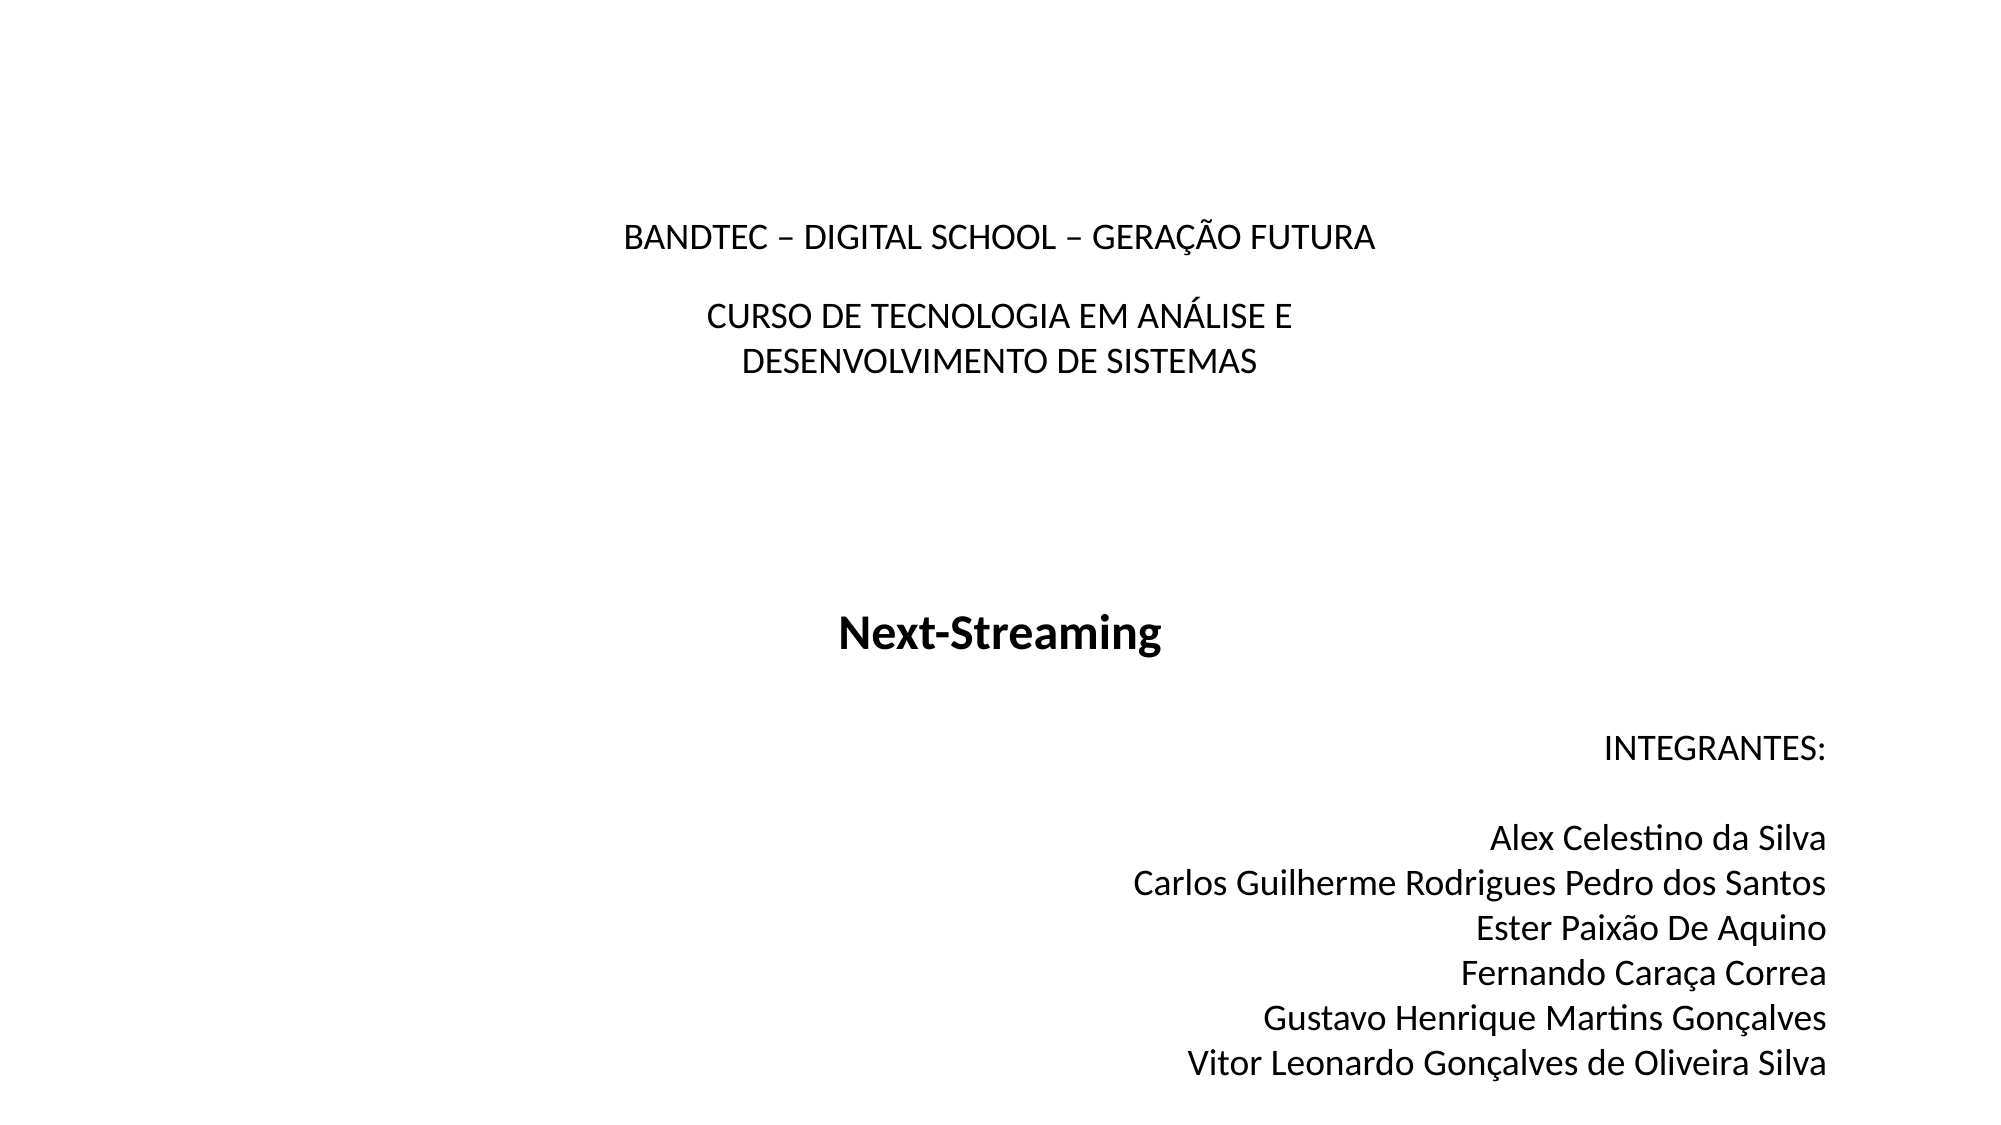

BANDTEC – DIGITAL SCHOOL – GERAÇÃO FUTURA
CURSO DE TECNOLOGIA EM ANÁLISE E DESENVOLVIMENTO DE SISTEMAS
Next-Streaming
INTEGRANTES:

Alex Celestino da Silva
Carlos Guilherme Rodrigues Pedro dos Santos
Ester Paixão De Aquino
Fernando Caraça Correa
Gustavo Henrique Martins Gonçalves
Vitor Leonardo Gonçalves de Oliveira Silva